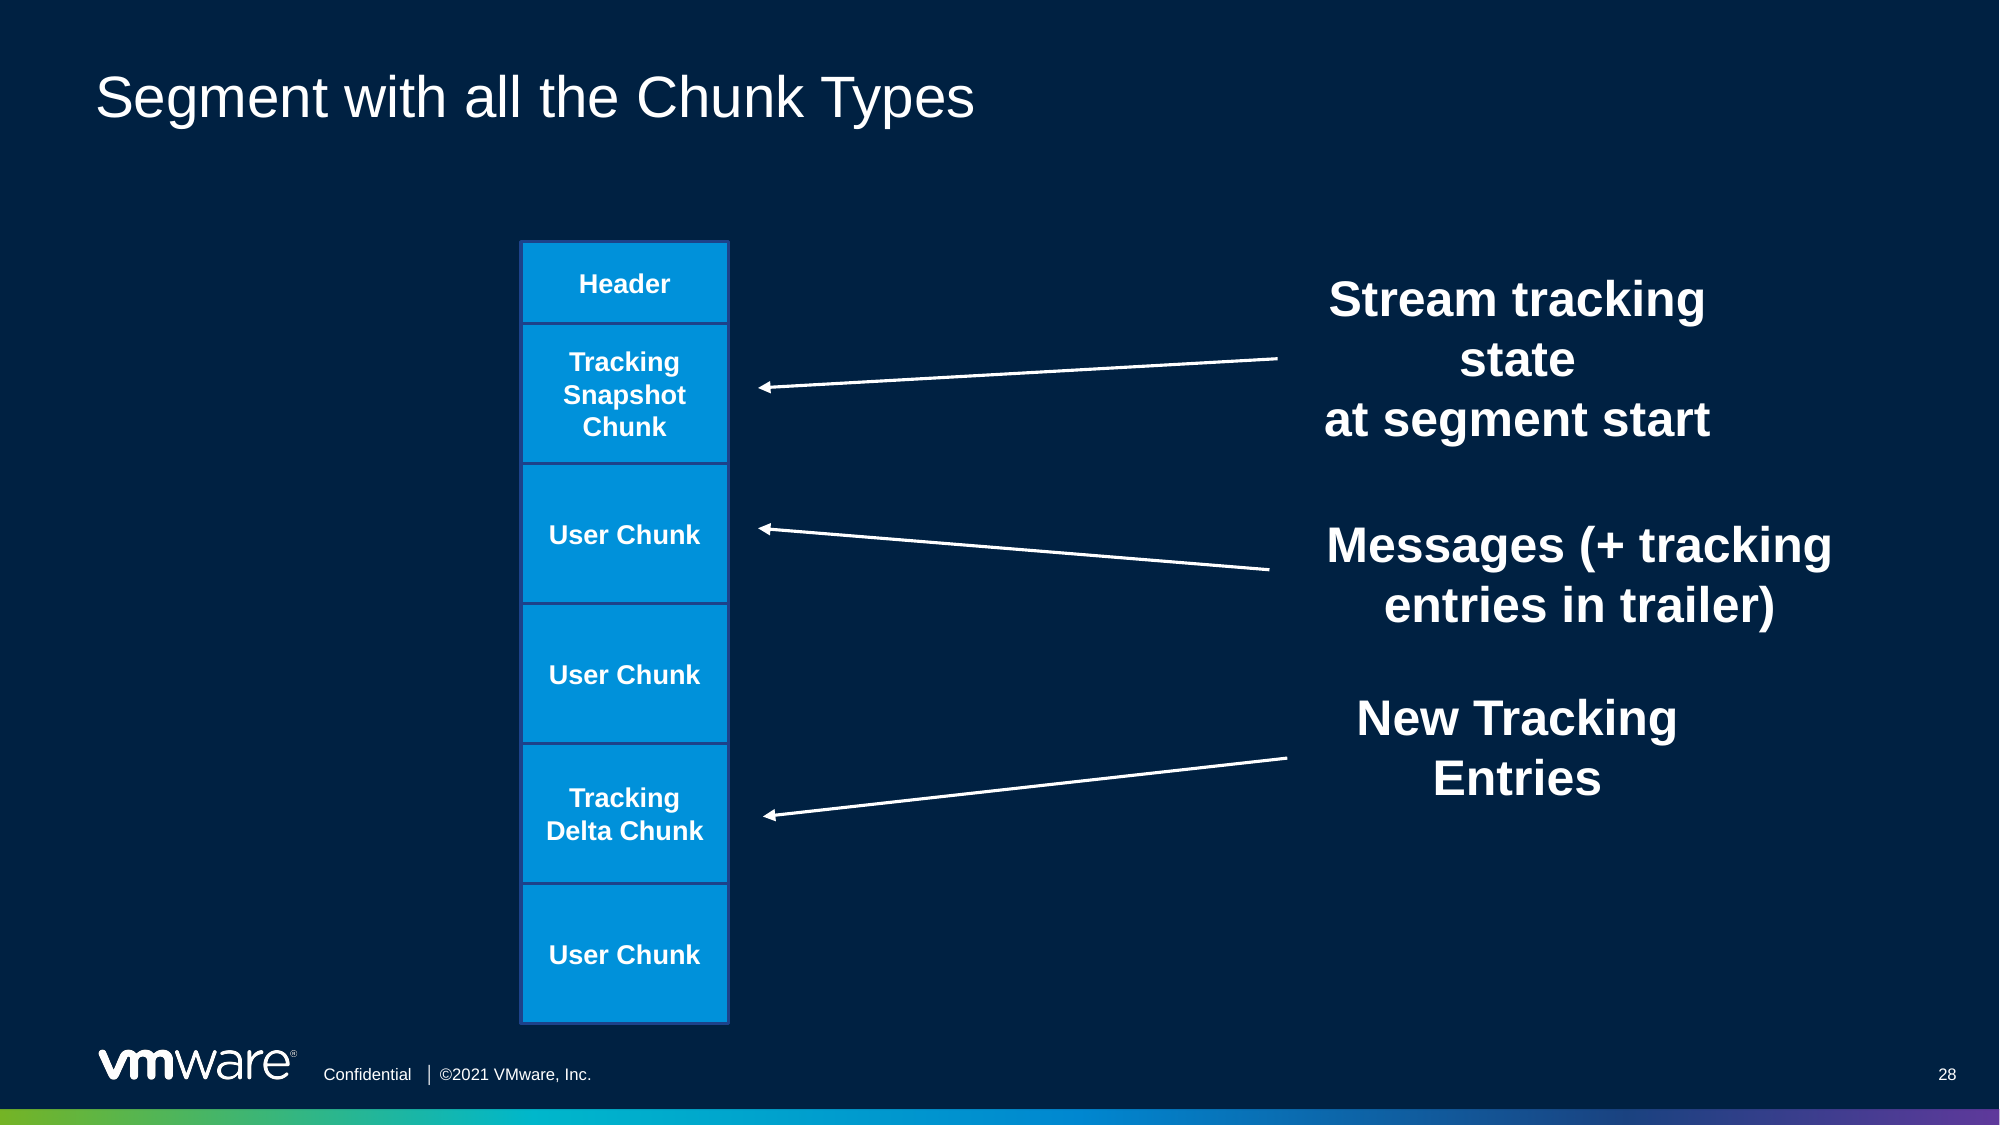

# Segment with all the Chunk Types

Header
Tracking Snapshot Chunk
Stream tracking state
at segment start
User Chunk
Messages (+ tracking entries in trailer)
User Chunk
New Tracking Entries
Tracking Delta Chunk
User Chunk